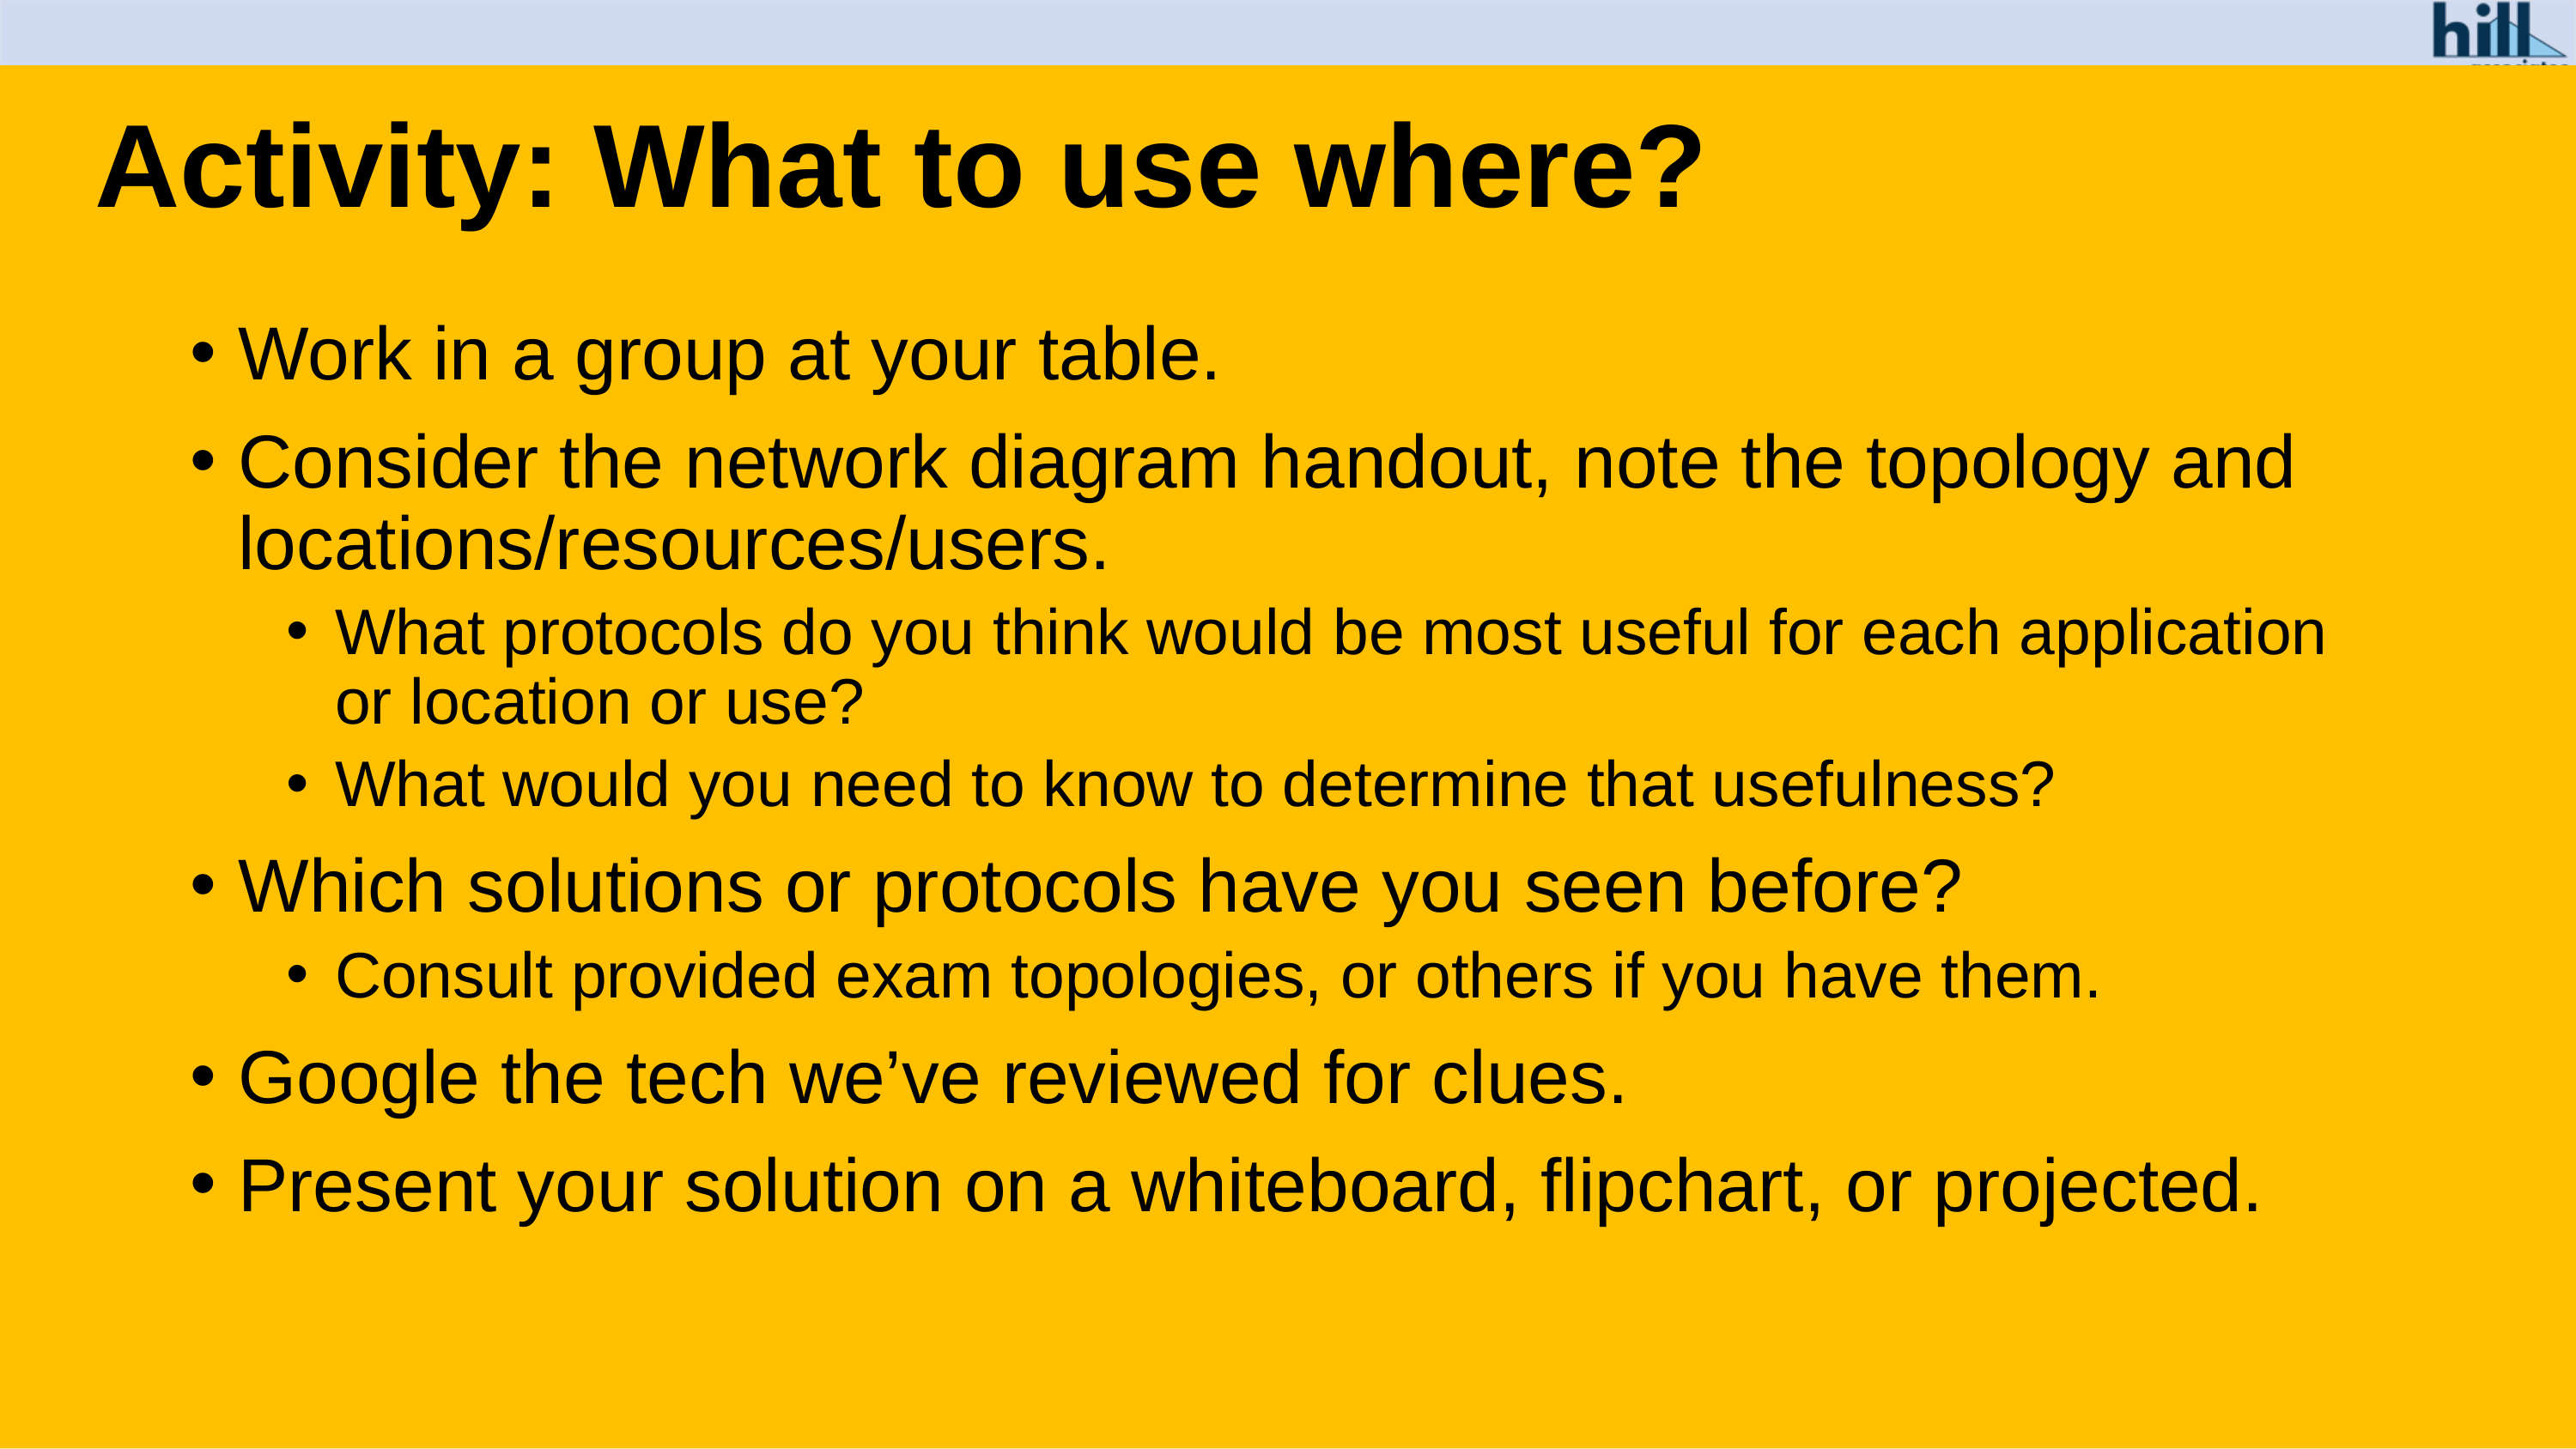

# Activity: What to use where?

Work in a group at your table.
Consider the network diagram handout, note the topology and locations/resources/users.
What protocols do you think would be most useful for each application or location or use?
What would you need to know to determine that usefulness?
Which solutions or protocols have you seen before?
Consult provided exam topologies, or others if you have them.
Google the tech we’ve reviewed for clues.
Present your solution on a whiteboard, flipchart, or projected.

87